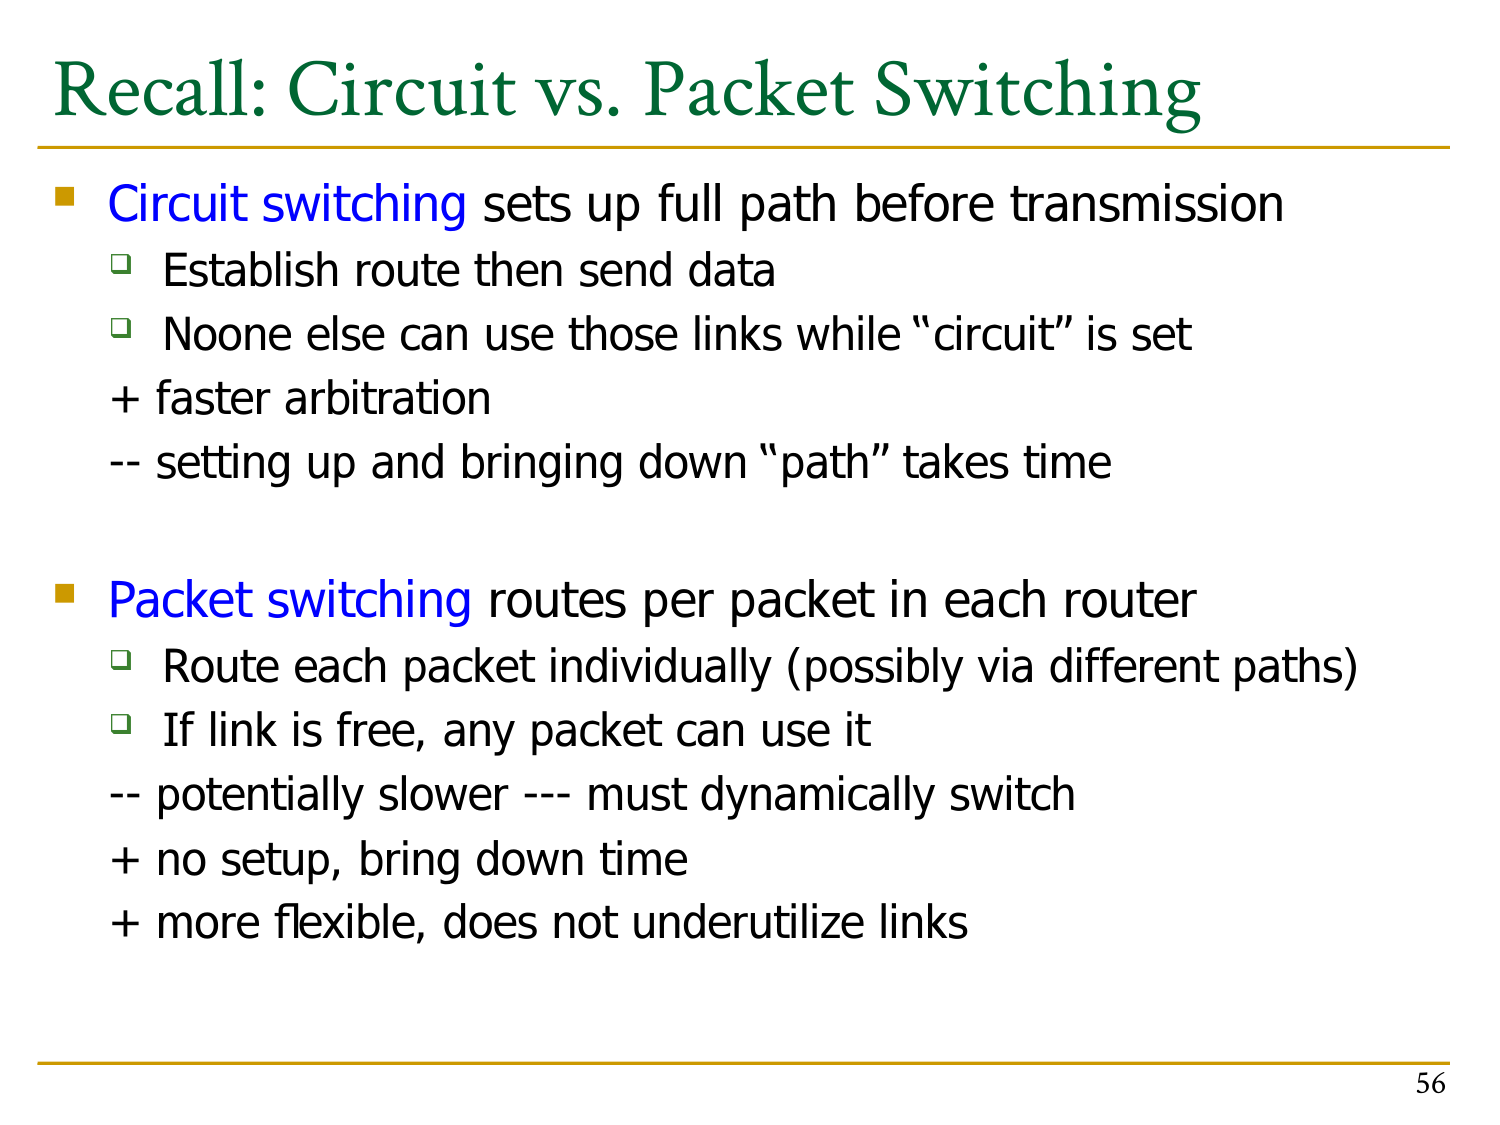

# Recall: Circuit vs. Packet Switching
Circuit switching sets up full path before transmission
Establish route then send data
Noone else can use those links while “circuit” is set
+ faster arbitration
-- setting up and bringing down “path” takes time

Packet switching routes per packet in each router
Route each packet individually (possibly via different paths)
If link is free, any packet can use it
-- potentially slower --- must dynamically switch
+ no setup, bring down time
+ more flexible, does not underutilize links

56